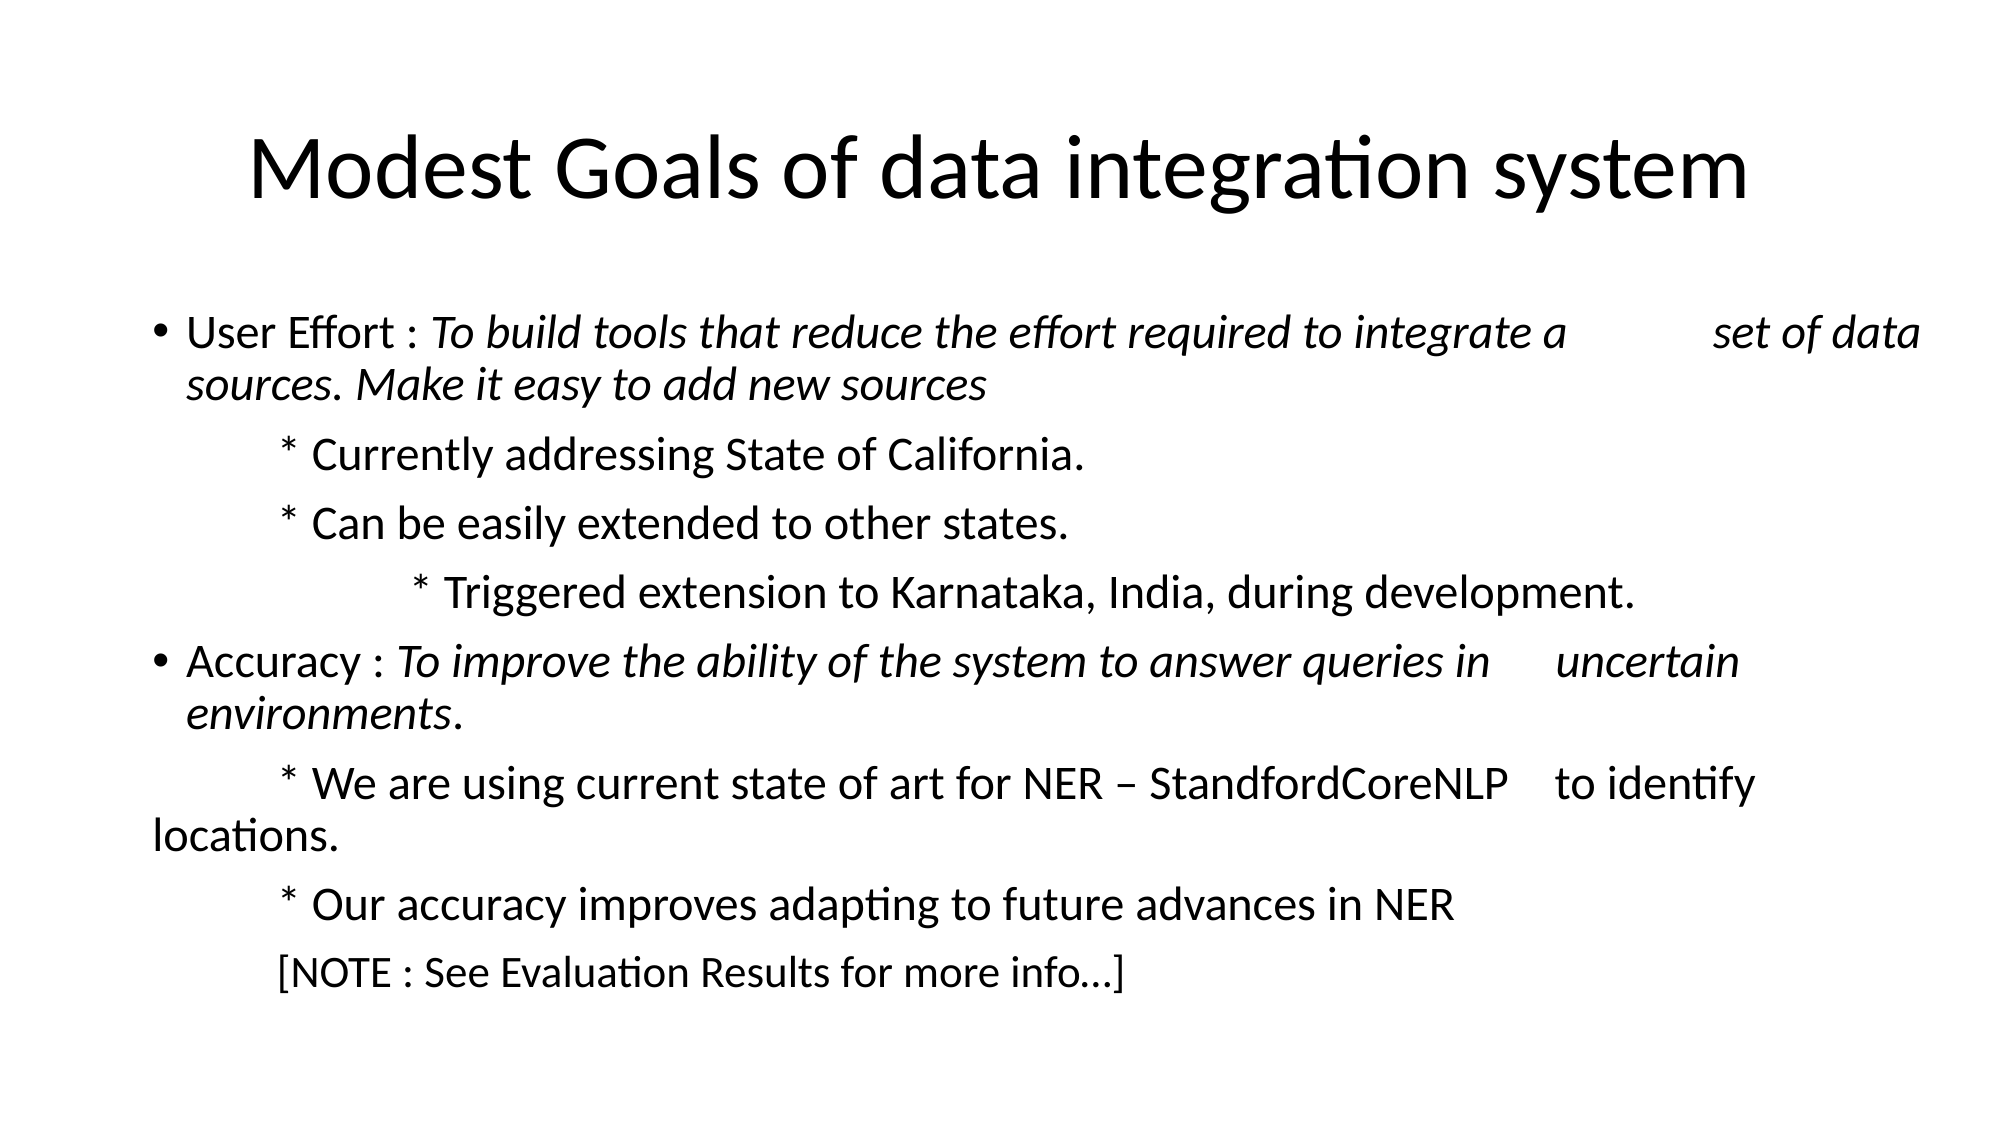

# Modest Goals of data integration system
User Effort : To build tools that reduce the effort required to integrate a 		   set of data sources. Make it easy to add new sources
		* Currently addressing State of California.
		* Can be easily extended to other states.
   	            * Triggered extension to Karnataka, India, during development.
Accuracy : To improve the ability of the system to answer queries in 			uncertain environments.
		* We are using current state of art for NER – StandfordCoreNLP 		   to identify locations.
		* Our accuracy improves adapting to future advances in NER
		[NOTE : See Evaluation Results for more info…]